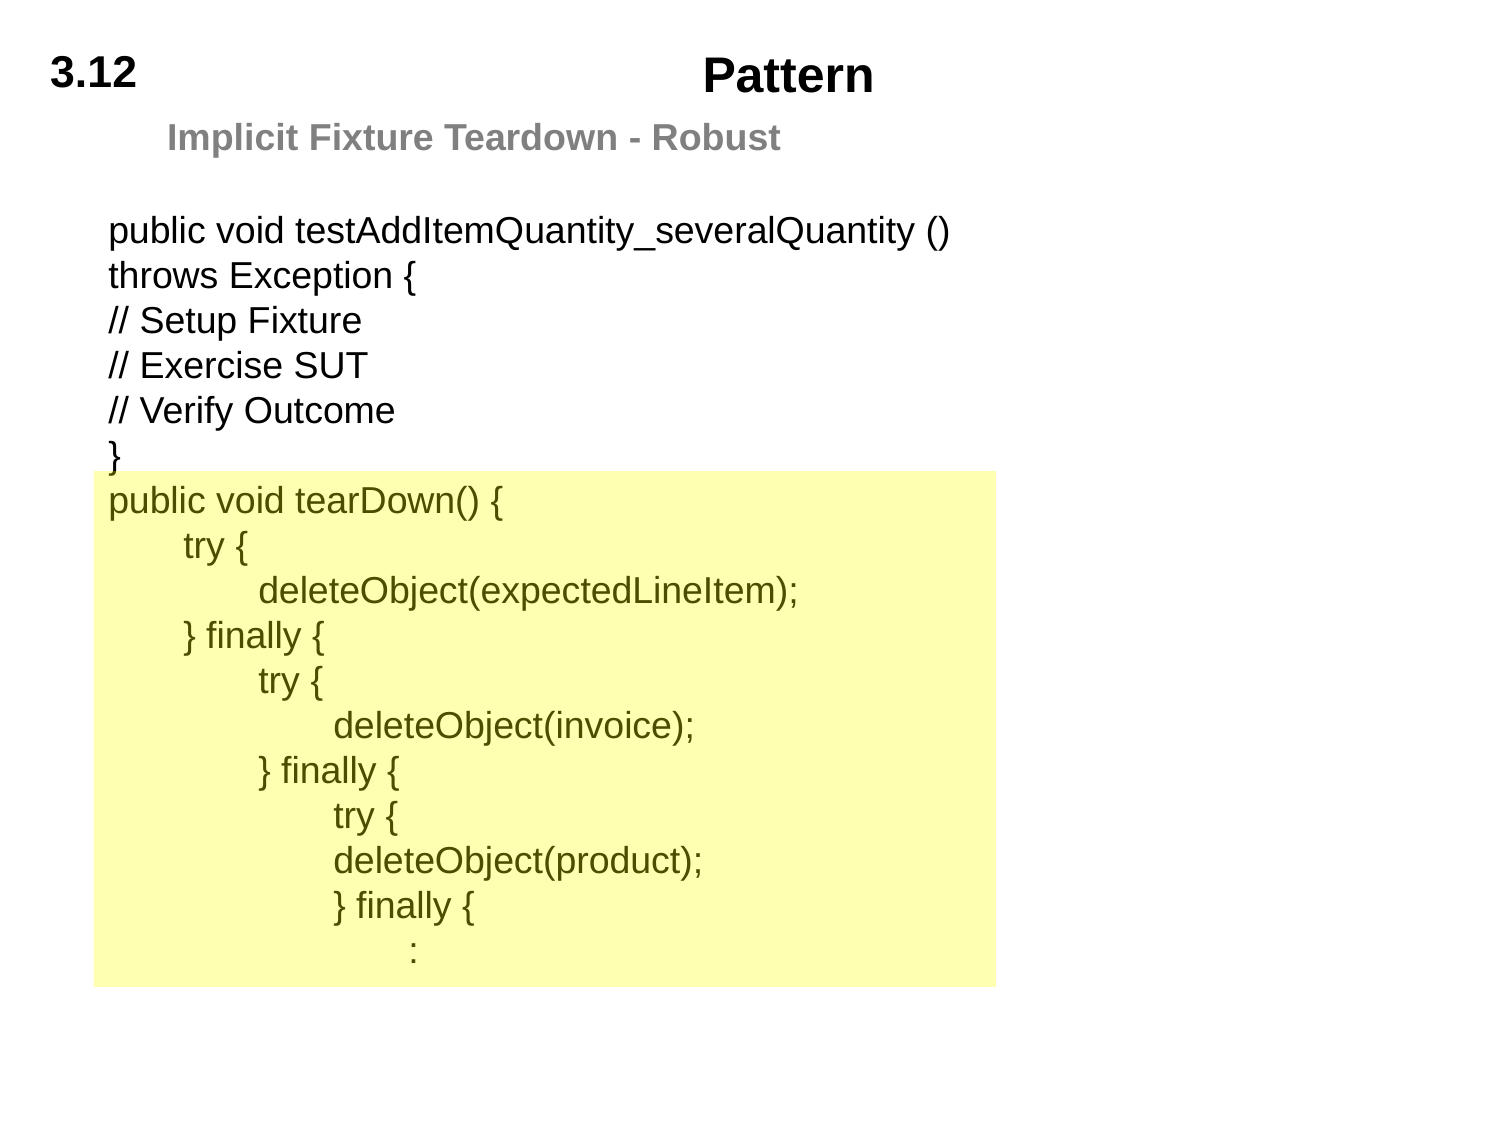

3.12
# Pattern
Implicit Fixture Teardown - Robust
public void testAddItemQuantity_severalQuantity ()
throws Exception {
// Setup Fixture
// Exercise SUT
// Verify Outcome
}
public void tearDown() {
try {
deleteObject(expectedLineItem);
} finally {
try {
deleteObject(invoice);
} finally {
try {
deleteObject(product);
} finally {
: